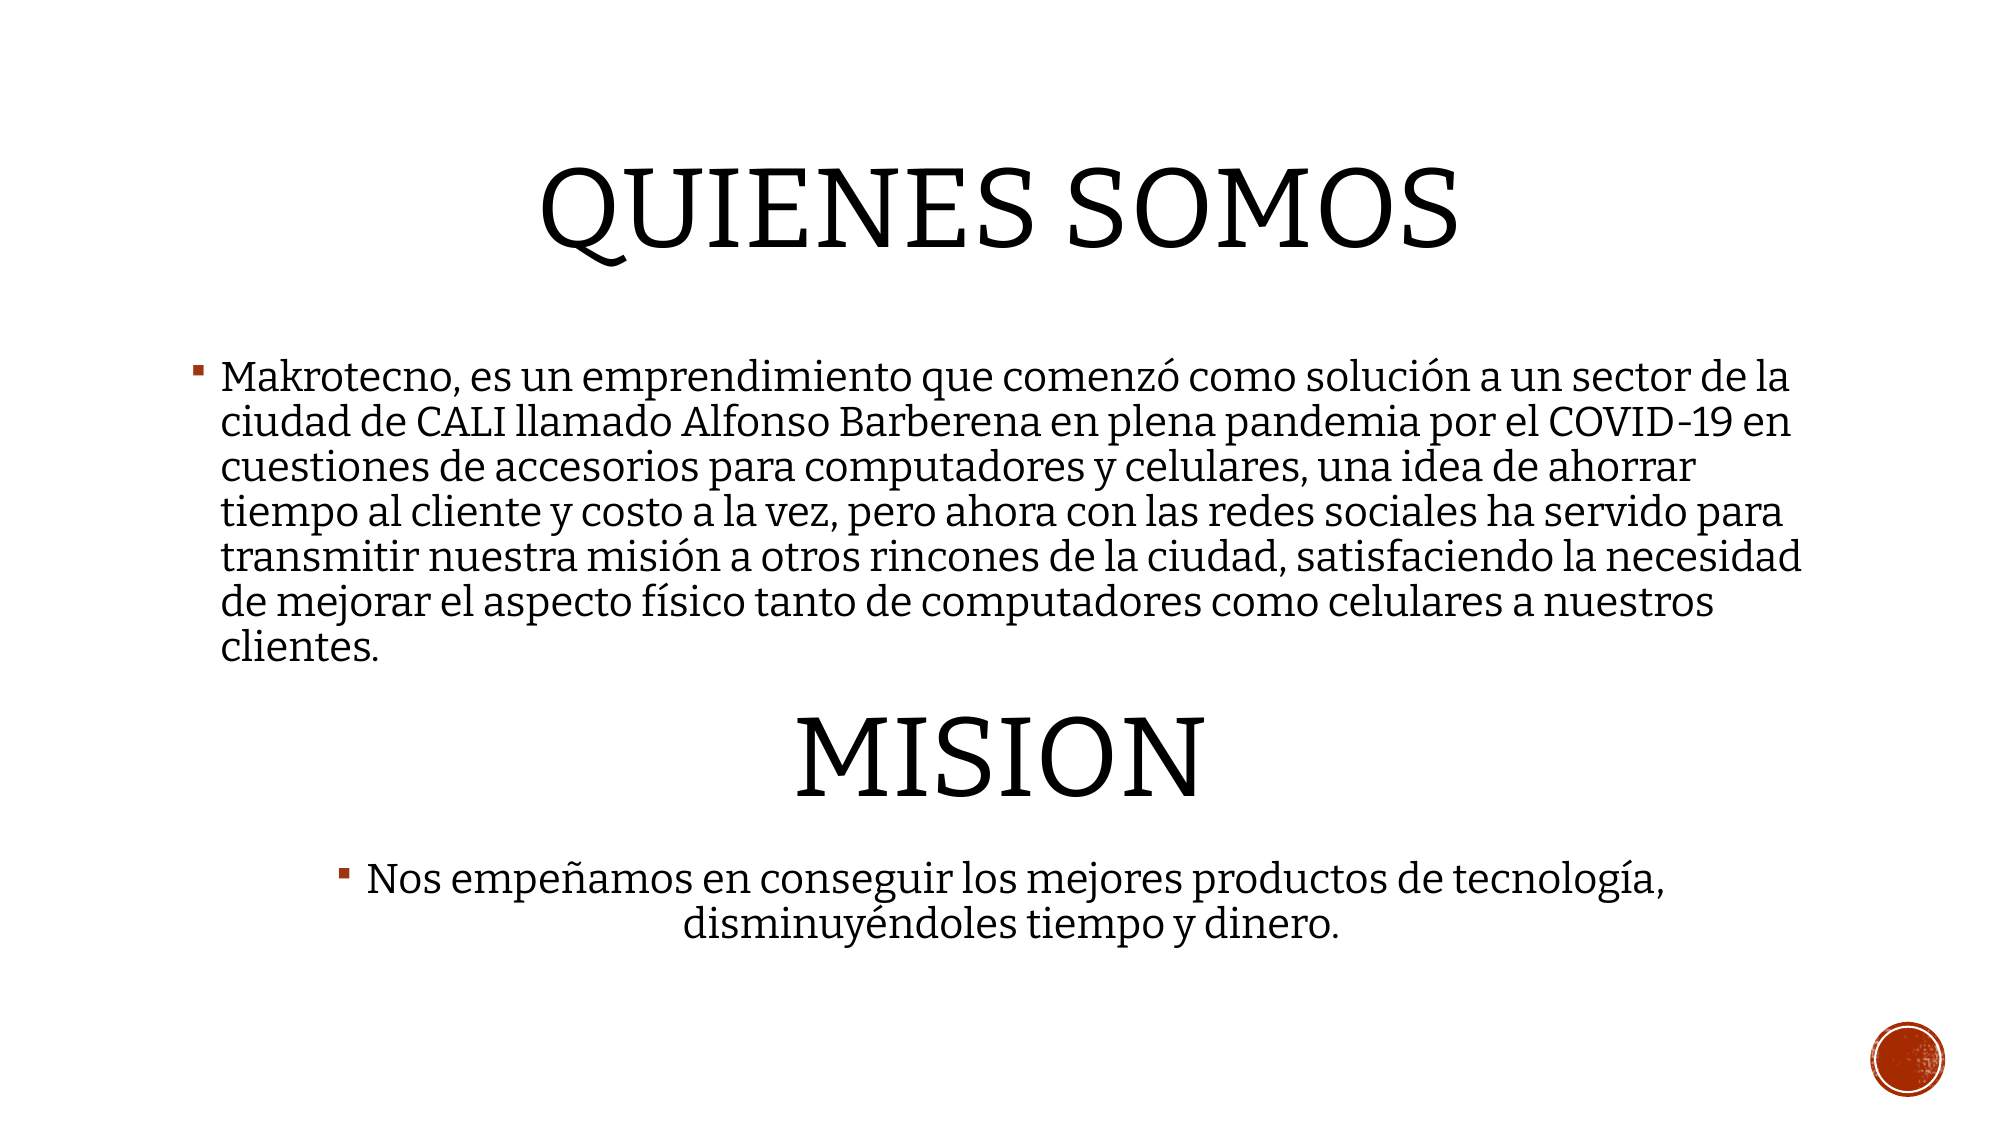

# Quienes somos
Makrotecno, es un emprendimiento que comenzó como solución a un sector de la ciudad de CALI llamado Alfonso Barberena en plena pandemia por el COVID-19 en cuestiones de accesorios para computadores y celulares, una idea de ahorrar tiempo al cliente y costo a la vez, pero ahora con las redes sociales ha servido para transmitir nuestra misión a otros rincones de la ciudad, satisfaciendo la necesidad de mejorar el aspecto físico tanto de computadores como celulares a nuestros clientes.
MISION
Nos empeñamos en conseguir los mejores productos de tecnología, disminuyéndoles tiempo y dinero.